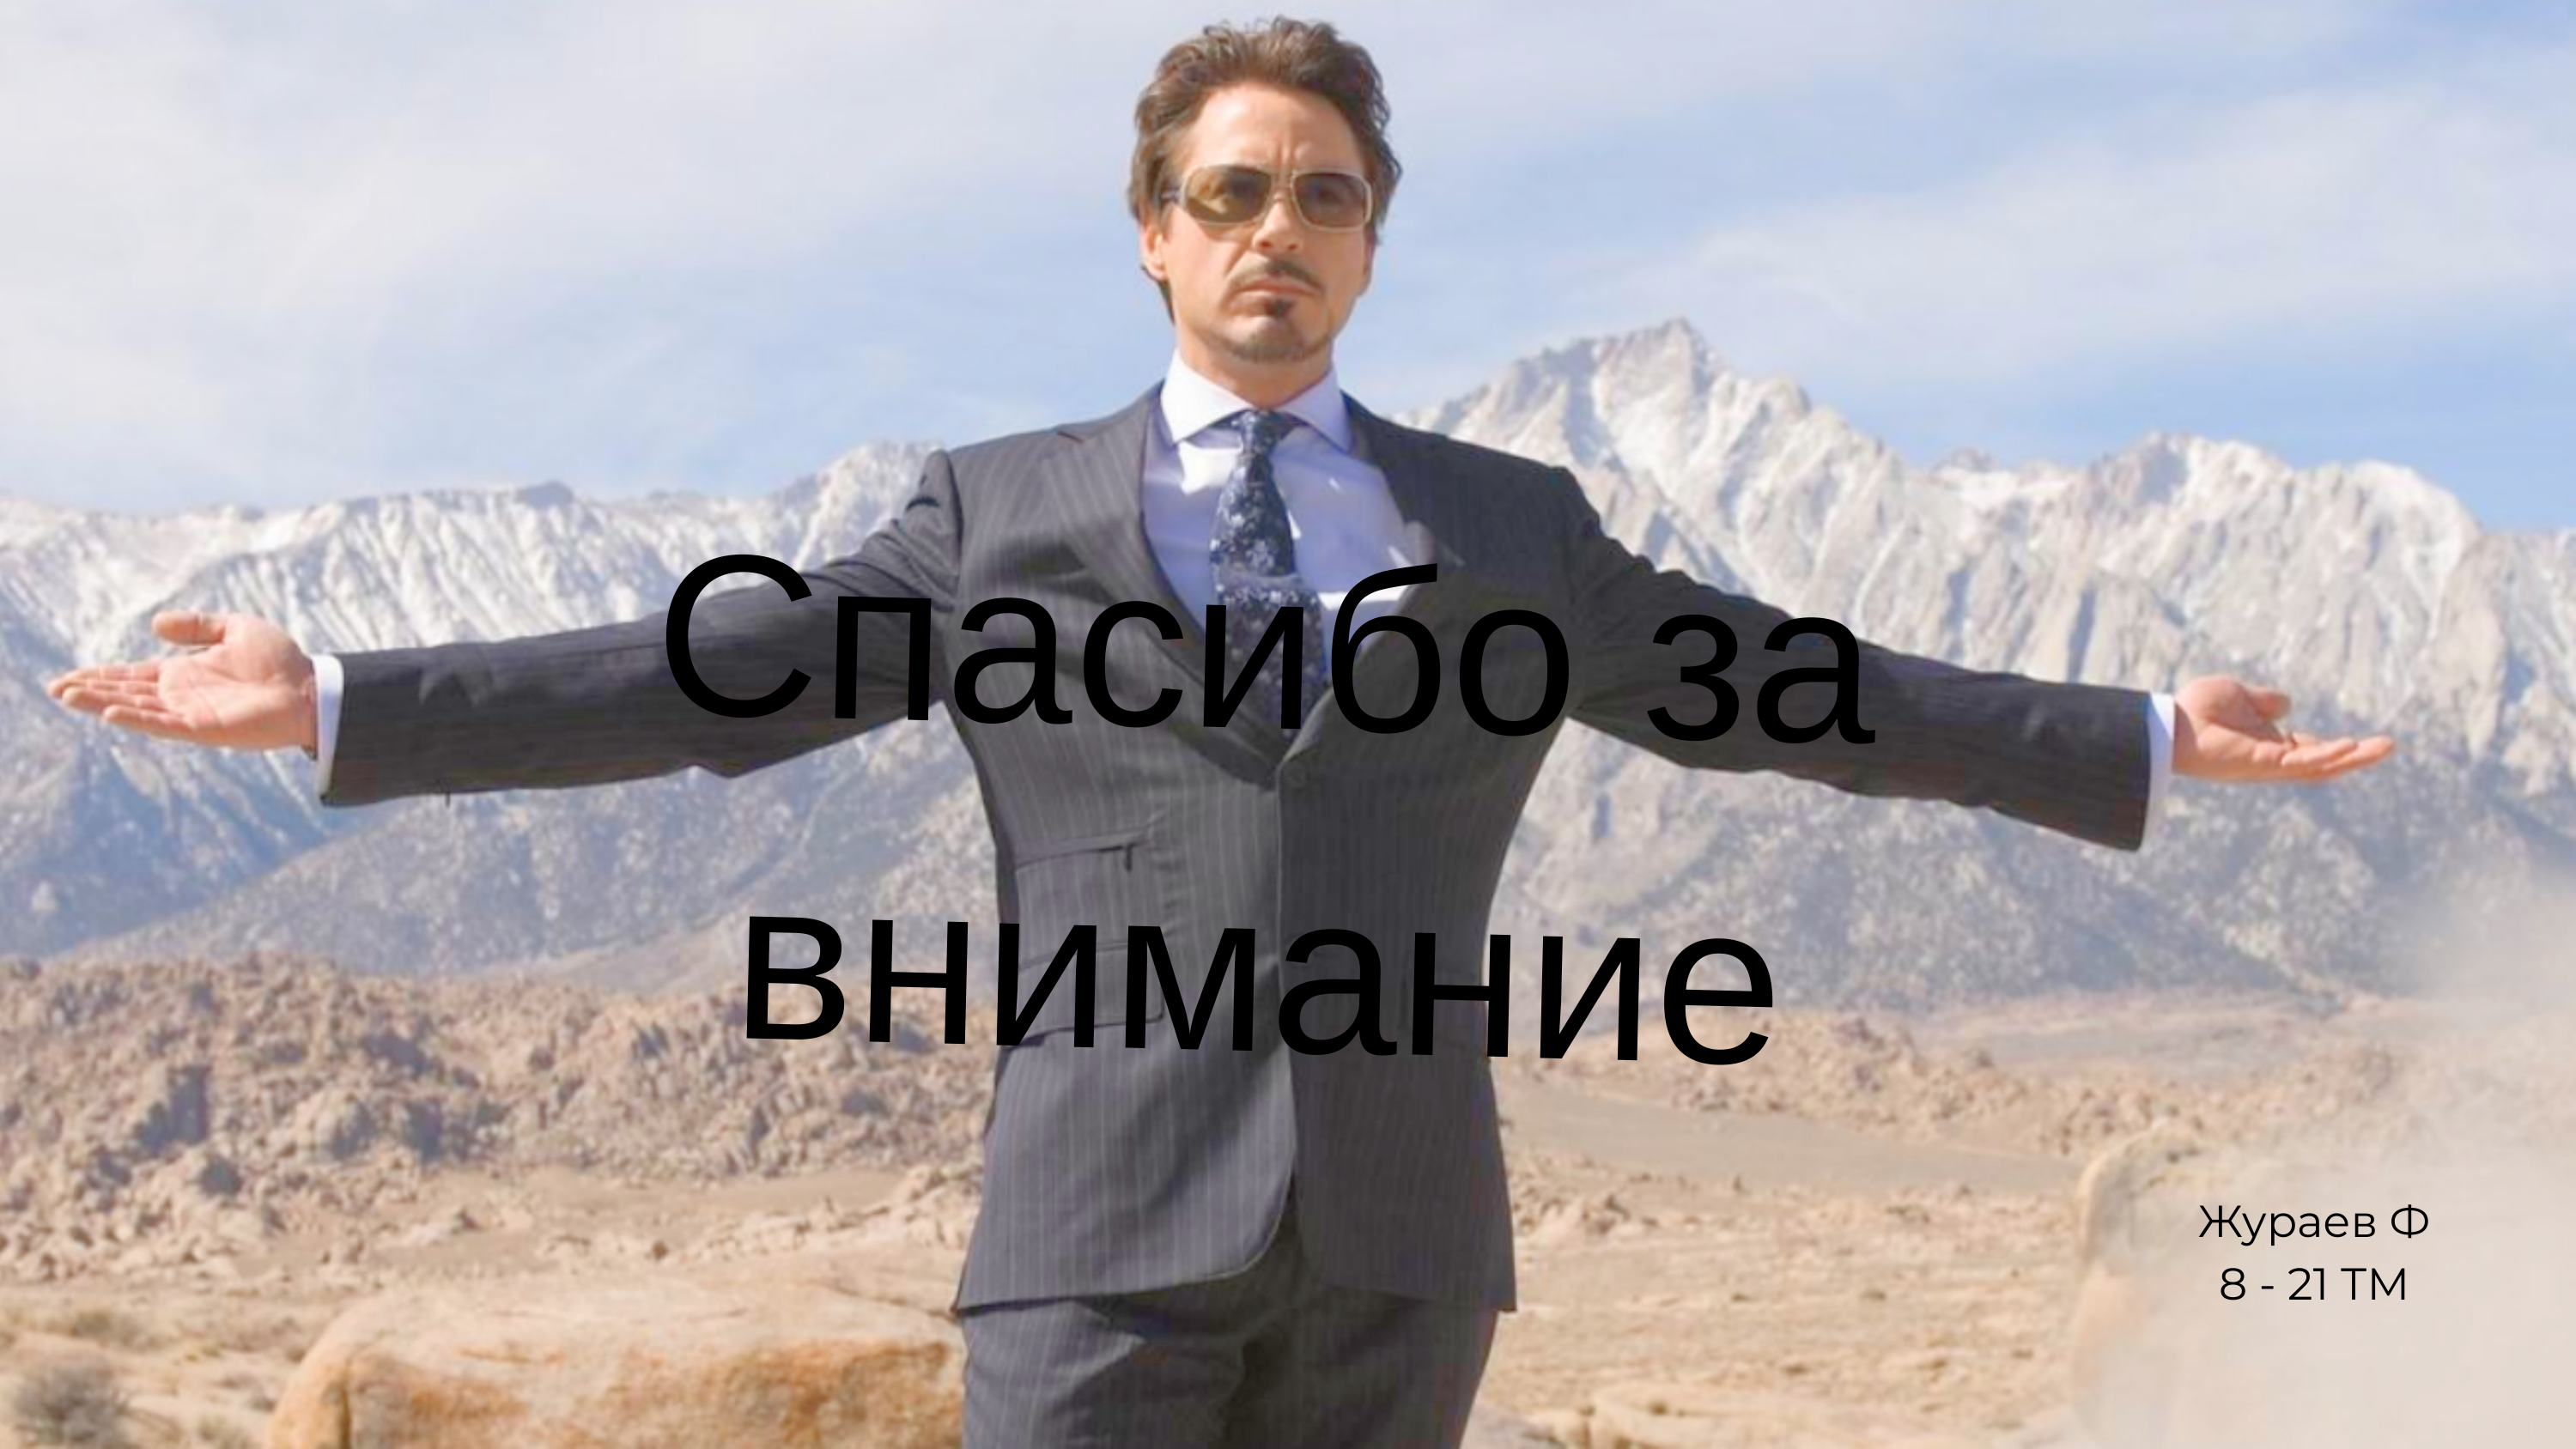

Спасибо за внимание
Жураев Ф
8 - 21 ТМ